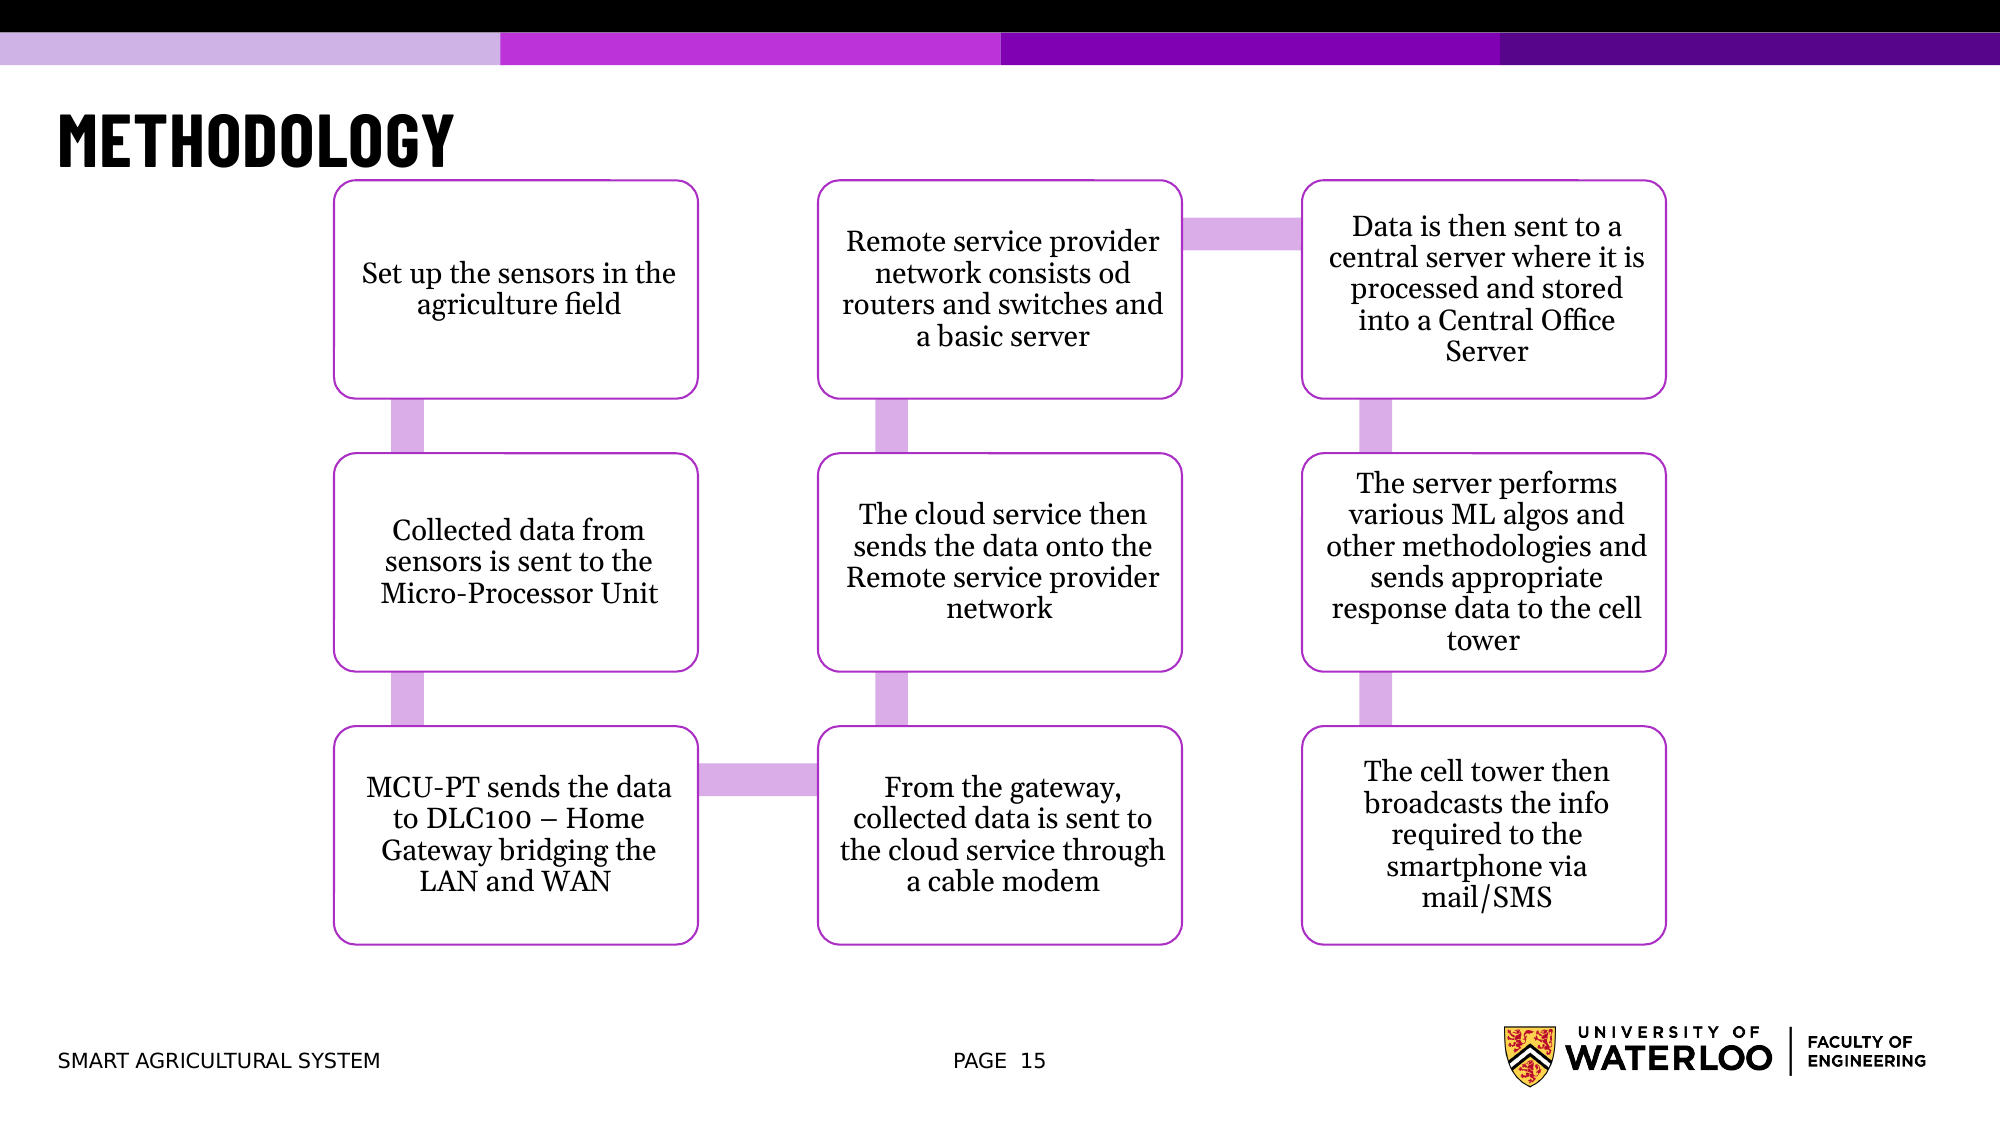

# METHODOLOGY
Set up the sensors in the agriculture field
Collected data from sensors is sent to the Micro-Processor Unit
MCU-PT sends the data to DLC100 – Home Gateway bridging the LAN and WAN
From the gateway, collected data is sent to the cloud service through a cable modem
The cloud service then sends the data onto the Remote service provider network
Remote service provider network consists od routers and switches and a basic server
Data is then sent to a central server where it is processed and stored into a Central Office Server
The server performs various ML algos and other methodologies and sends appropriate response data to the cell tower
The cell tower then broadcasts the info required to the smartphone via mail/SMS
SMART AGRICULTURAL SYSTEM
PAGE  15